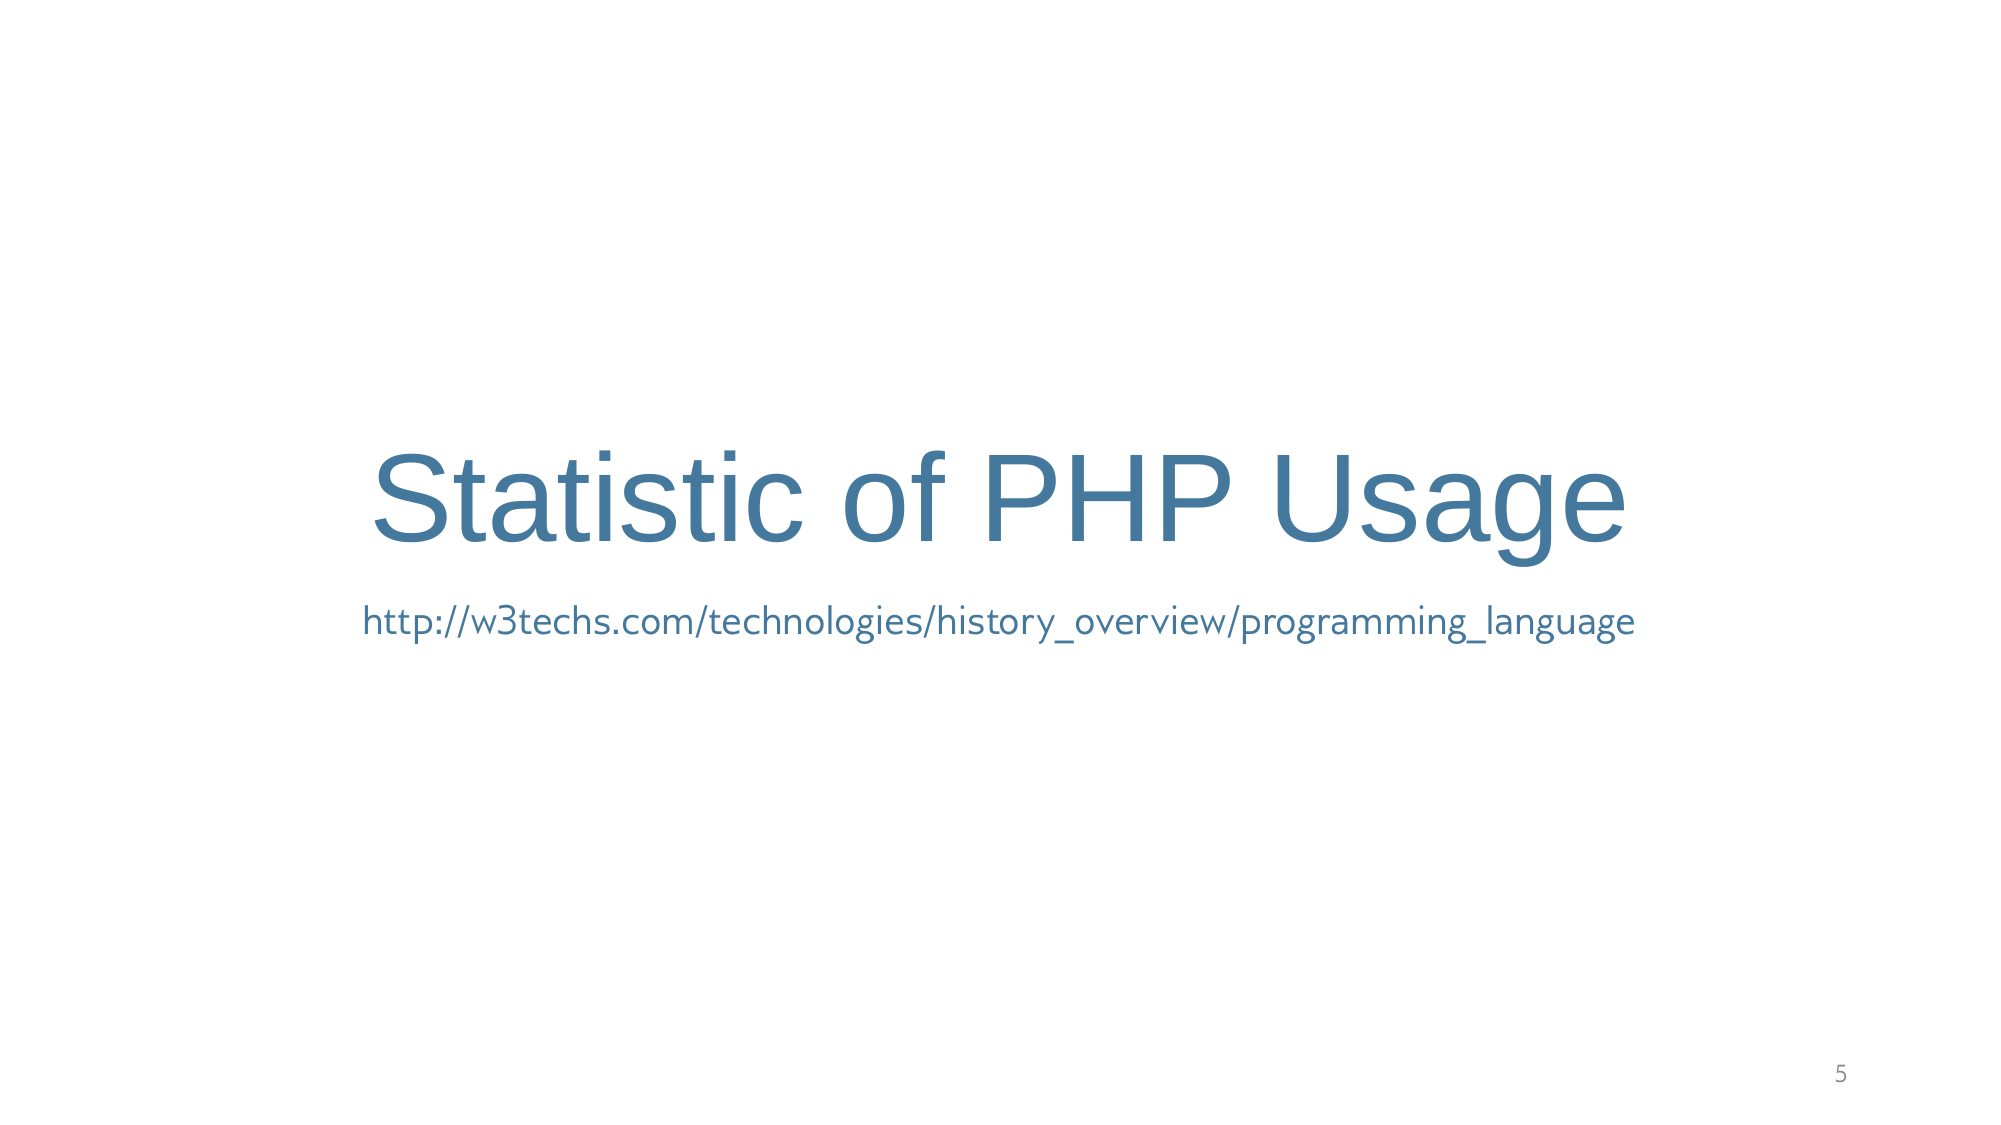

# Statistic of PHP Usage
http://w3techs.com/technologies/history_overview/programming_language
5